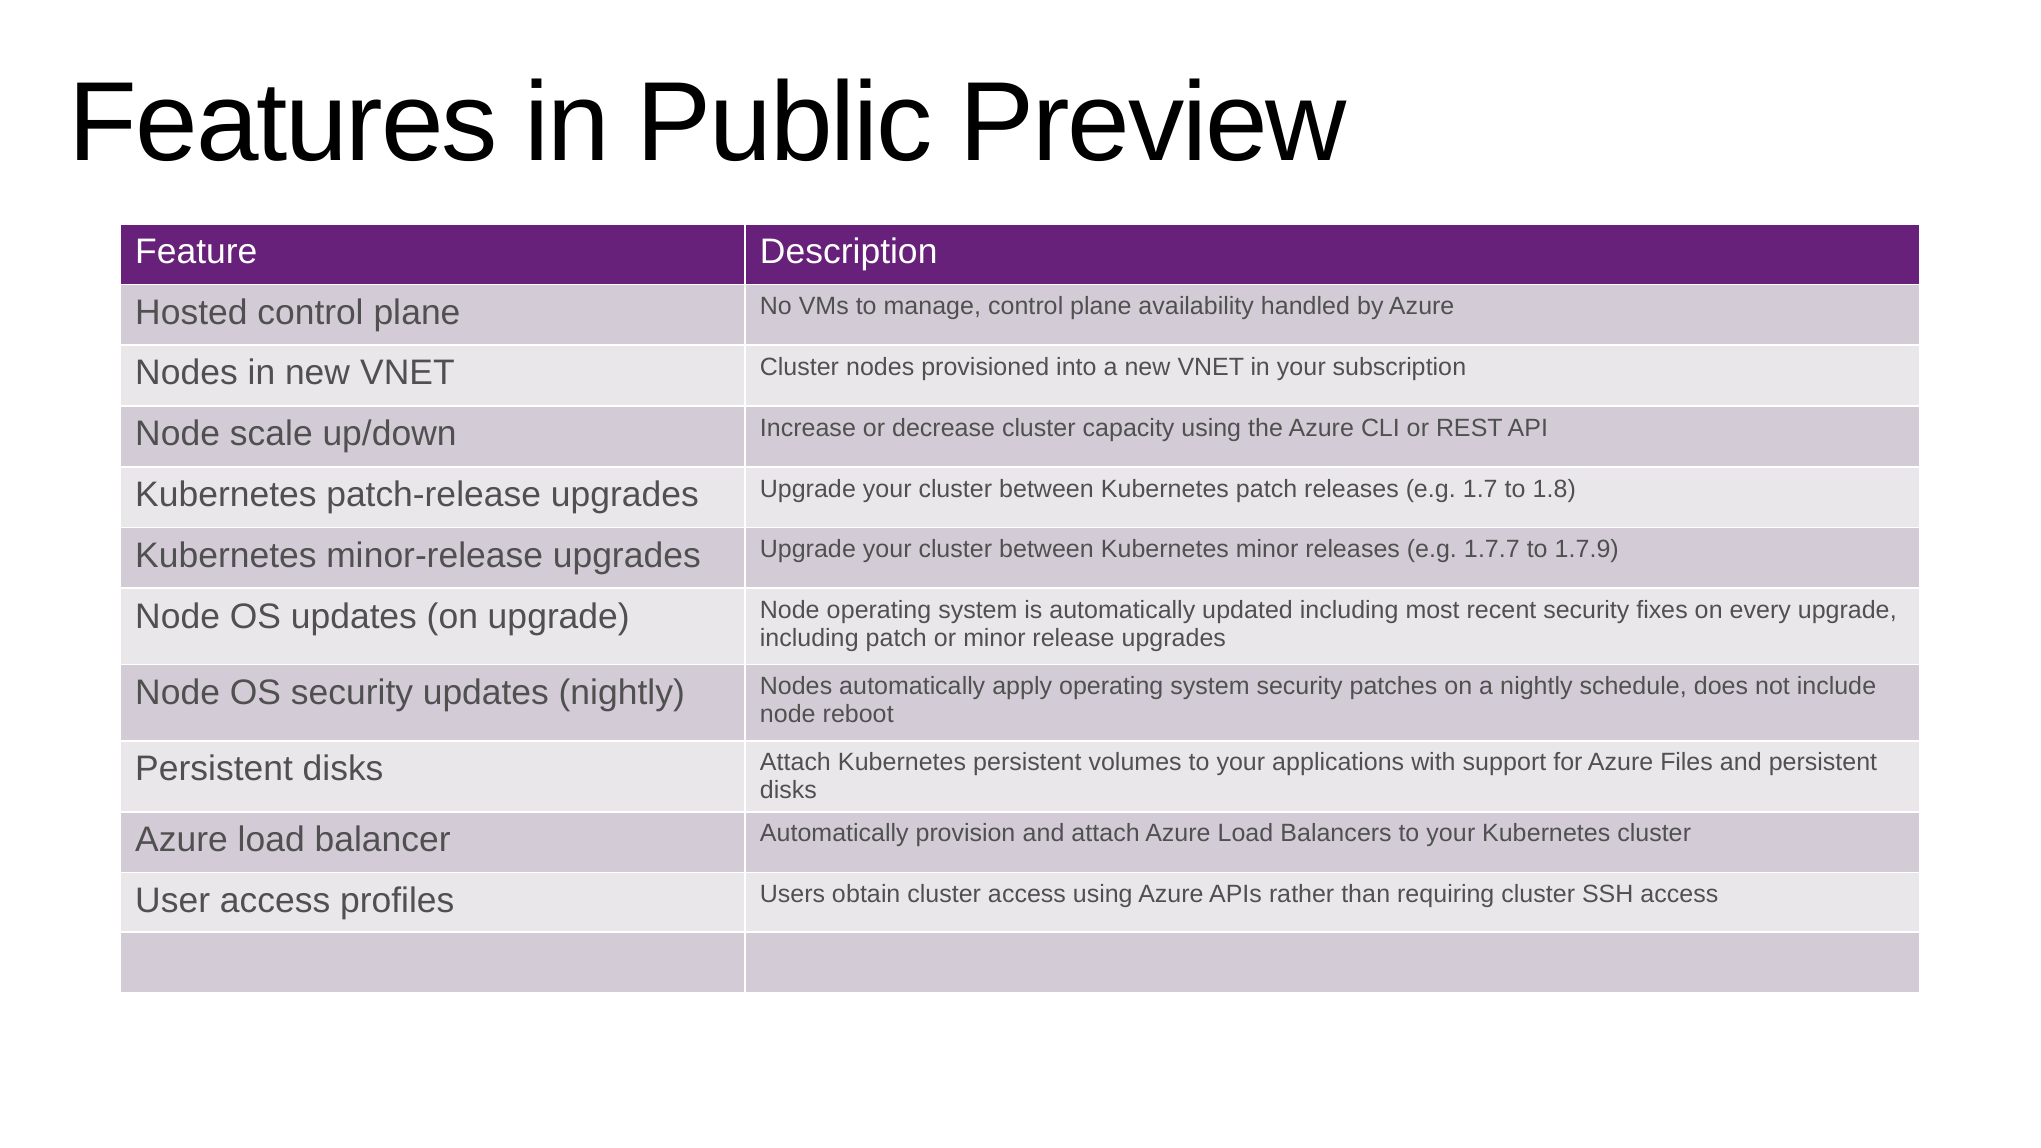

# Features in Public Preview
| Feature | Description |
| --- | --- |
| Hosted control plane | No VMs to manage, control plane availability handled by Azure |
| Nodes in new VNET | Cluster nodes provisioned into a new VNET in your subscription |
| Node scale up/down | Increase or decrease cluster capacity using the Azure CLI or REST API |
| Kubernetes patch-release upgrades | Upgrade your cluster between Kubernetes patch releases (e.g. 1.7 to 1.8) |
| Kubernetes minor-release upgrades | Upgrade your cluster between Kubernetes minor releases (e.g. 1.7.7 to 1.7.9) |
| Node OS updates (on upgrade) | Node operating system is automatically updated including most recent security fixes on every upgrade, including patch or minor release upgrades |
| Node OS security updates (nightly) | Nodes automatically apply operating system security patches on a nightly schedule, does not include node reboot |
| Persistent disks | Attach Kubernetes persistent volumes to your applications with support for Azure Files and persistent disks |
| Azure load balancer | Automatically provision and attach Azure Load Balancers to your Kubernetes cluster |
| User access profiles | Users obtain cluster access using Azure APIs rather than requiring cluster SSH access |
|  |  |